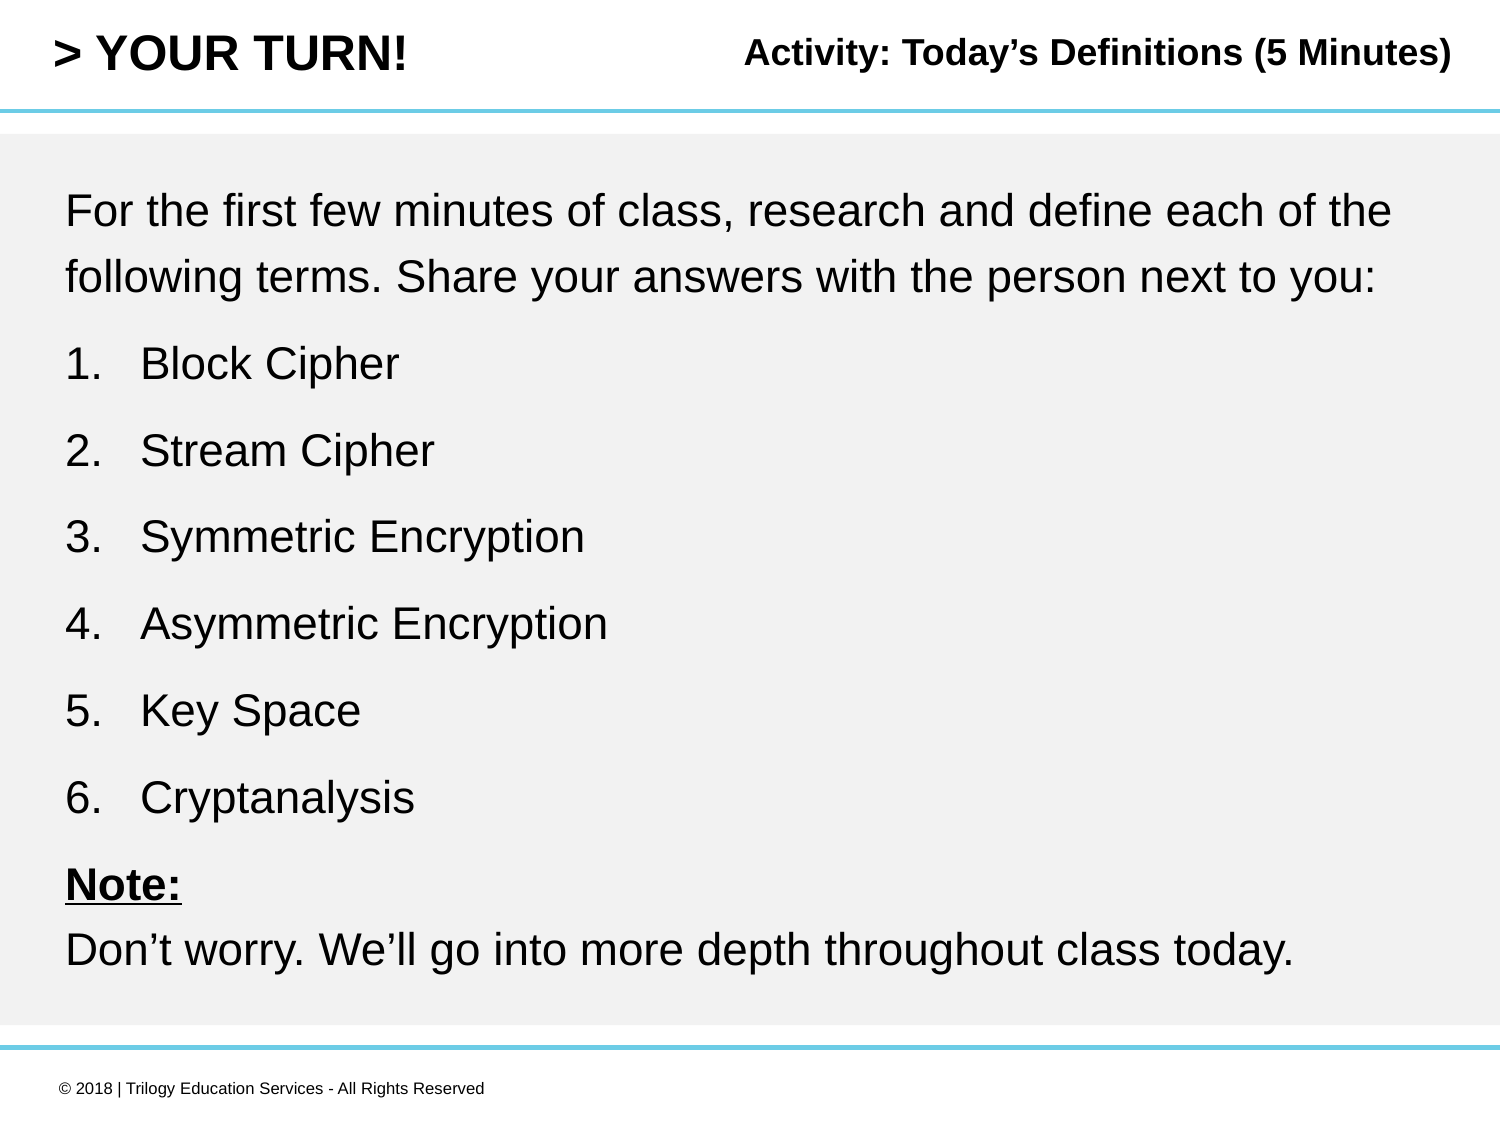

Activity: Today’s Definitions (5 Minutes)
For the first few minutes of class, research and define each of the following terms. Share your answers with the person next to you:
Block Cipher
Stream Cipher
Symmetric Encryption
Asymmetric Encryption
Key Space
Cryptanalysis
Note:
Don’t worry. We’ll go into more depth throughout class today.